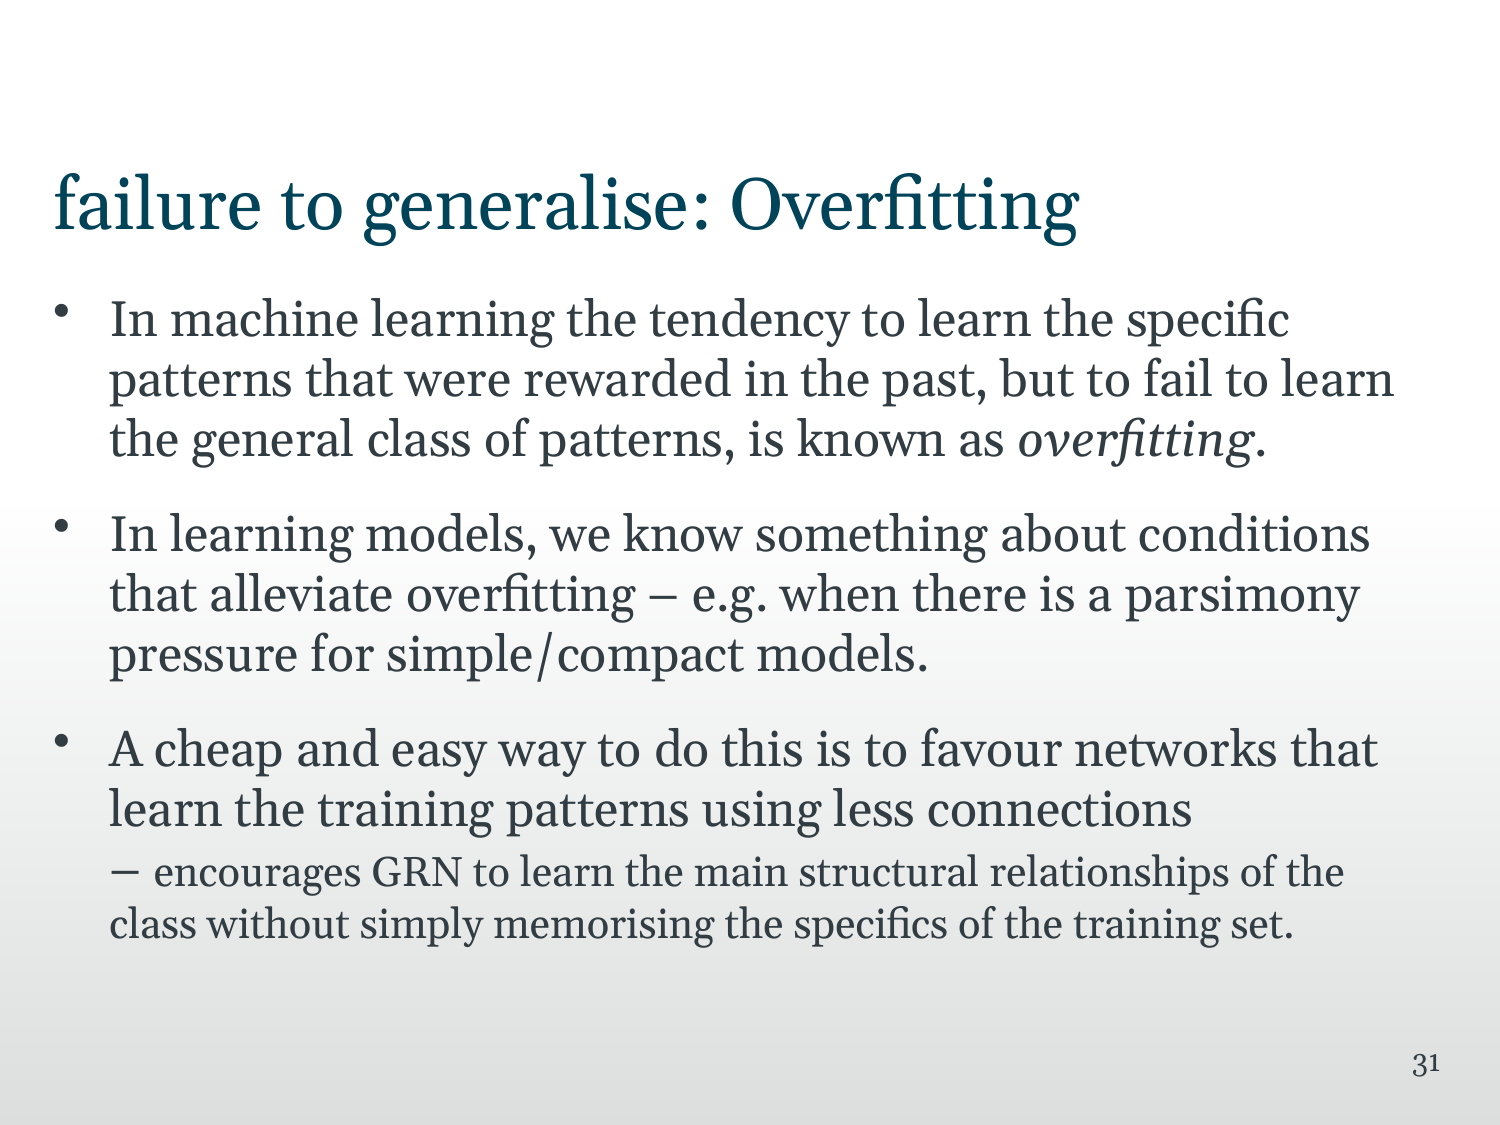

# failure to generalise: Overfitting
In machine learning the tendency to learn the specific patterns that were rewarded in the past, but to fail to learn the general class of patterns, is known as overfitting.
In learning models, we know something about conditions that alleviate overfitting – e.g. when there is a parsimony pressure for simple/compact models.
A cheap and easy way to do this is to favour networks that learn the training patterns using less connections
– encourages GRN to learn the main structural relationships of the class without simply memorising the specifics of the training set.
31